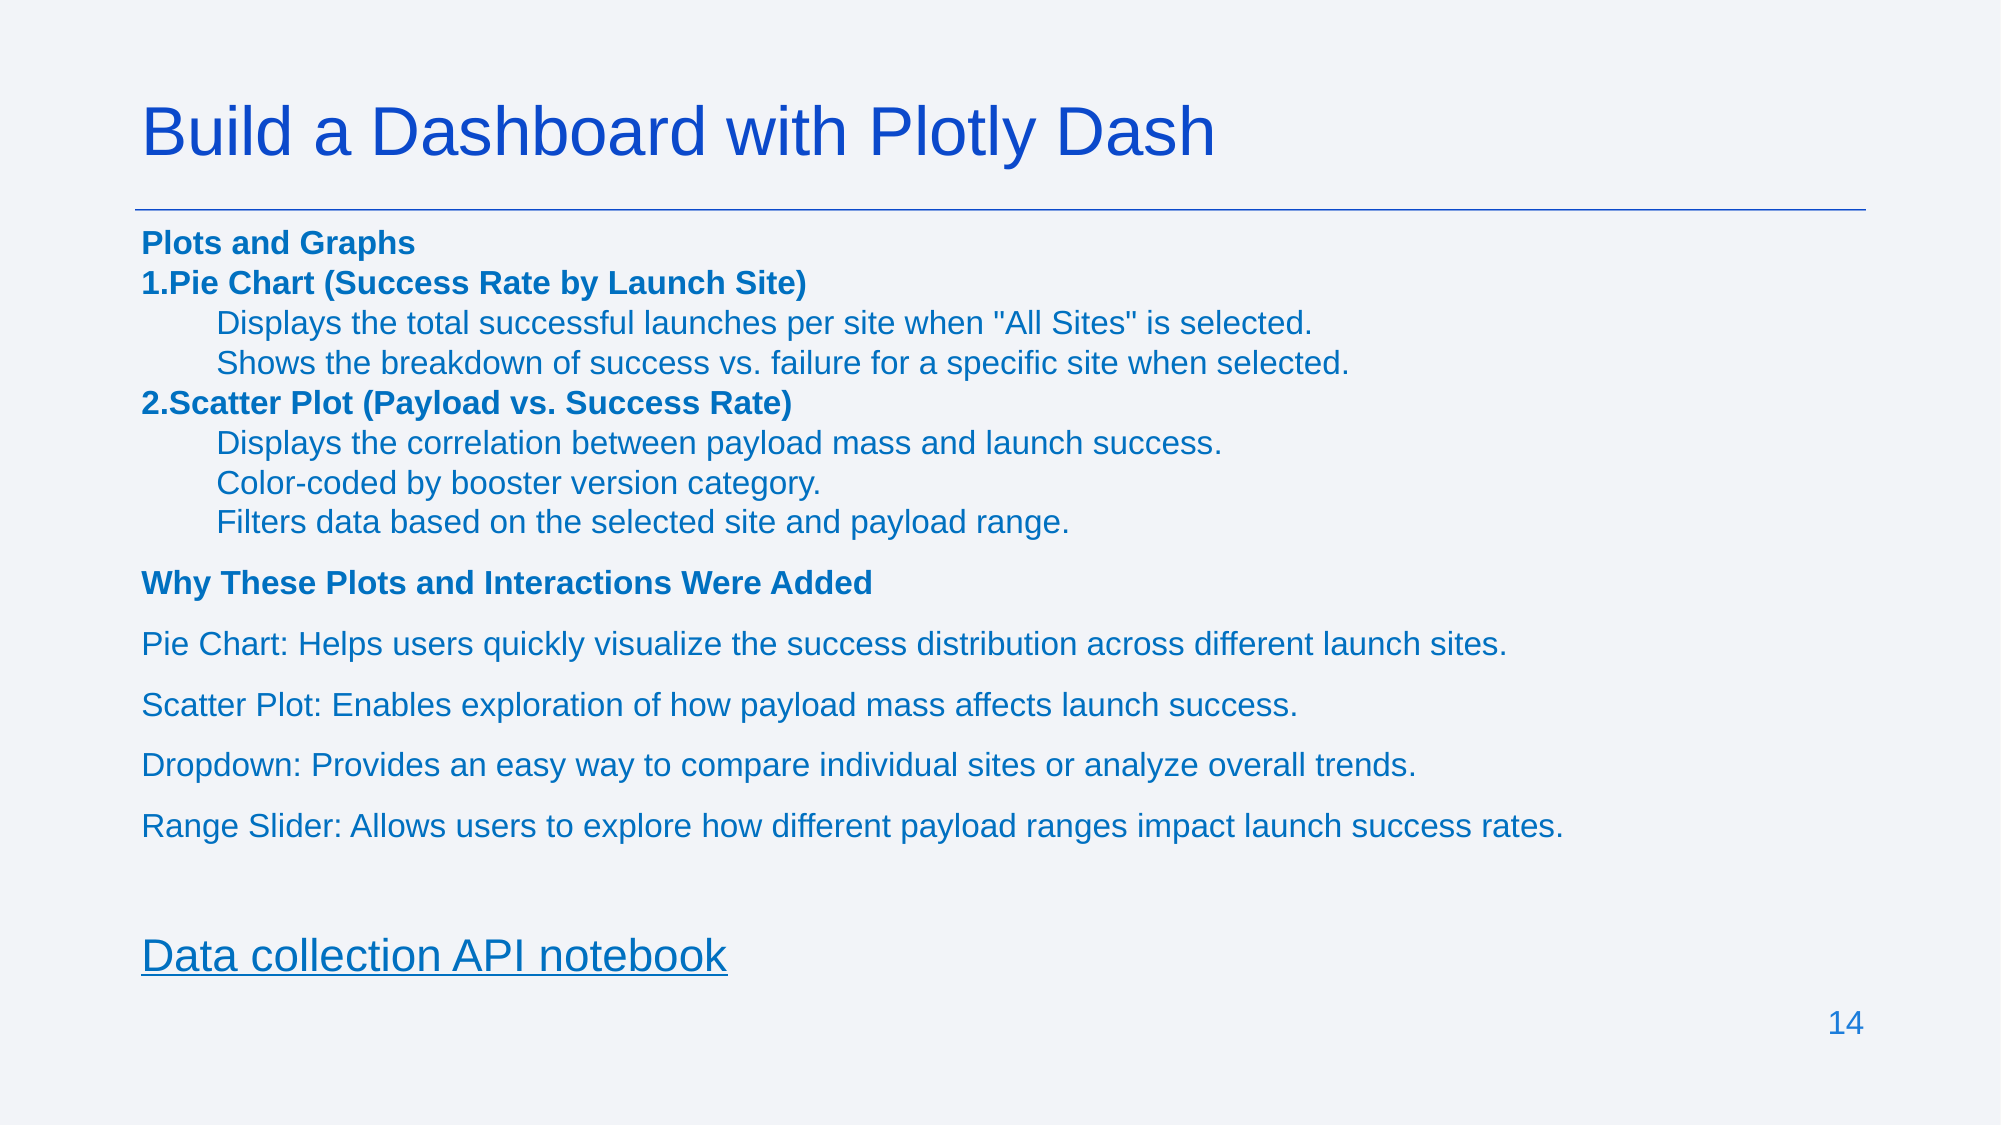

Build a Dashboard with Plotly Dash
Plots and Graphs
Pie Chart (Success Rate by Launch Site)
Displays the total successful launches per site when "All Sites" is selected.
Shows the breakdown of success vs. failure for a specific site when selected.
Scatter Plot (Payload vs. Success Rate)
Displays the correlation between payload mass and launch success.
Color-coded by booster version category.
Filters data based on the selected site and payload range.
Why These Plots and Interactions Were Added
Pie Chart: Helps users quickly visualize the success distribution across different launch sites.
Scatter Plot: Enables exploration of how payload mass affects launch success.
Dropdown: Provides an easy way to compare individual sites or analyze overall trends.
Range Slider: Allows users to explore how different payload ranges impact launch success rates.

Data collection API notebook
14